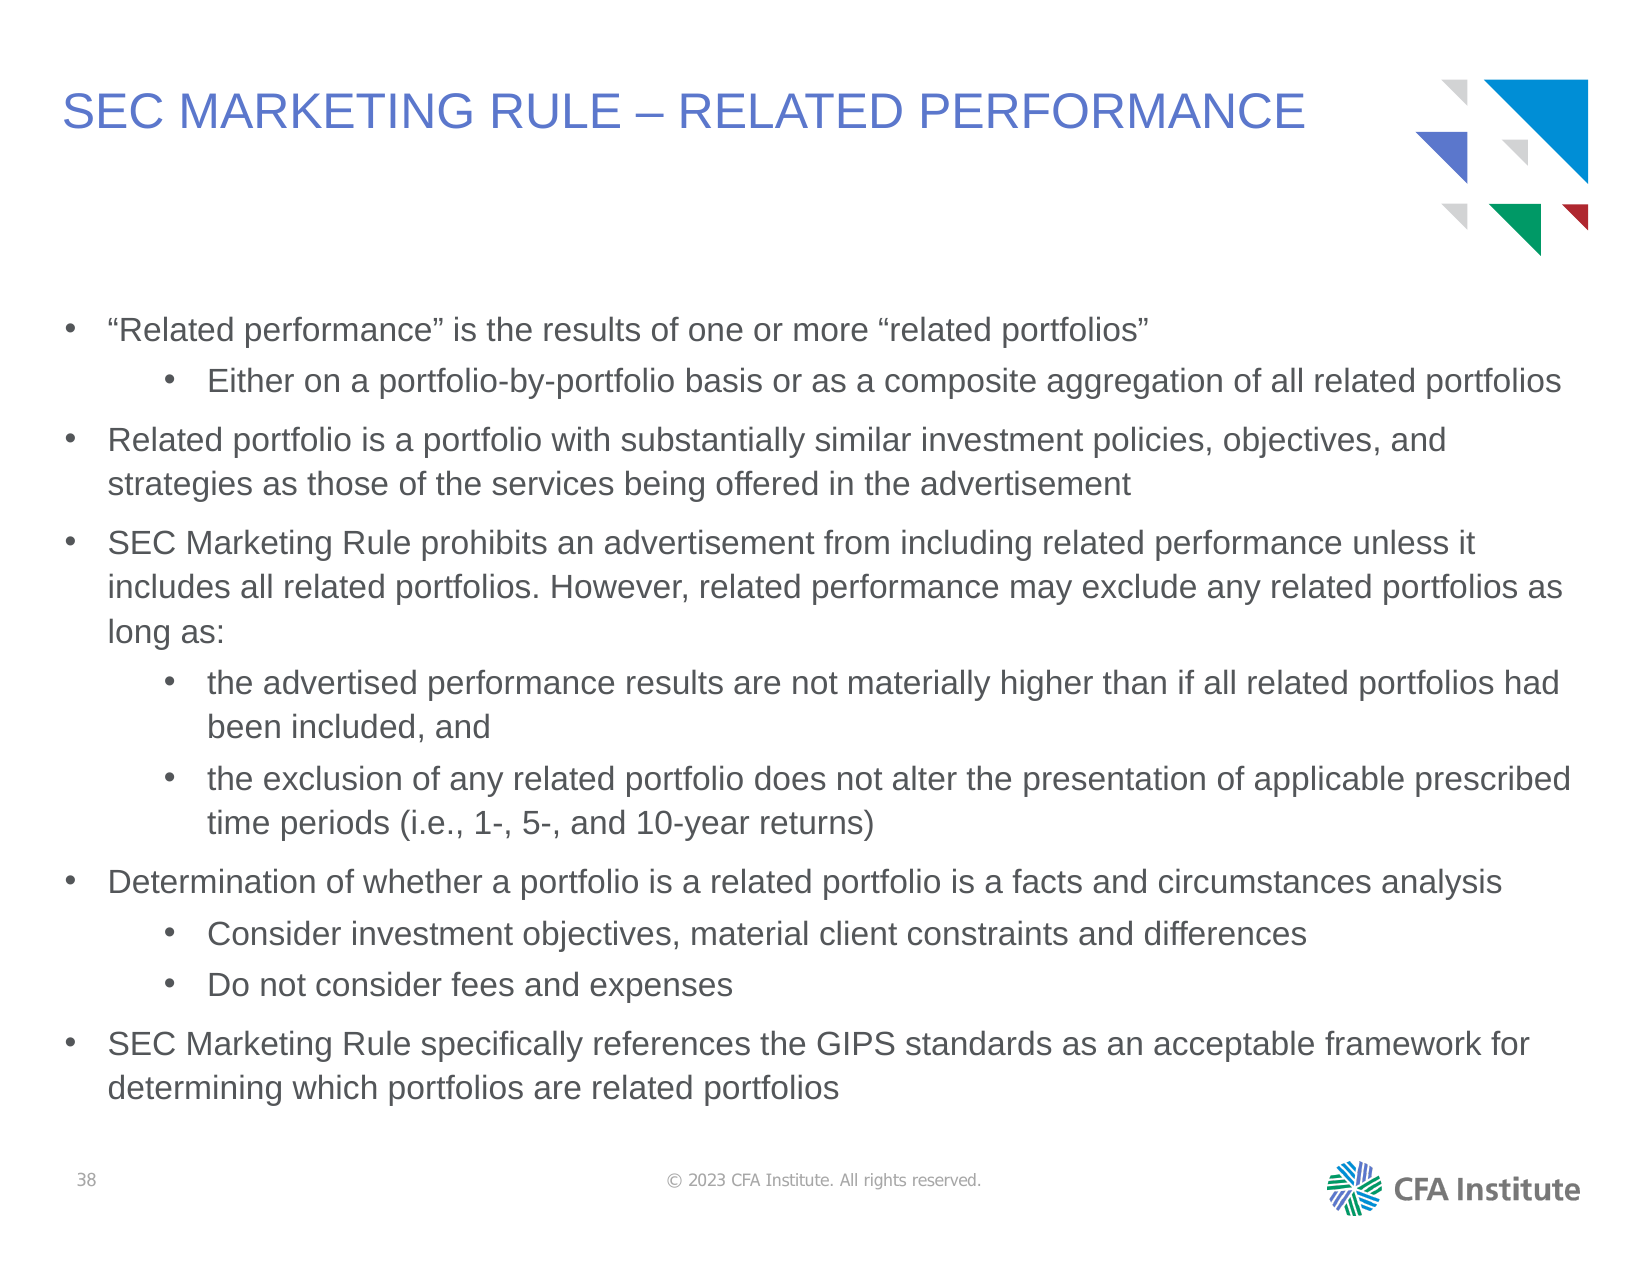

# SEC Marketing Rule – Related Performance
“Related performance” is the results of one or more “related portfolios”
Either on a portfolio-by-portfolio basis or as a composite aggregation of all related portfolios
Related portfolio is a portfolio with substantially similar investment policies, objectives, and strategies as those of the services being offered in the advertisement
SEC Marketing Rule prohibits an advertisement from including related performance unless it includes all related portfolios. However, related performance may exclude any related portfolios as long as:
the advertised performance results are not materially higher than if all related portfolios had been included, and
the exclusion of any related portfolio does not alter the presentation of applicable prescribed time periods (i.e., 1-, 5-, and 10-year returns)
Determination of whether a portfolio is a related portfolio is a facts and circumstances analysis
Consider investment objectives, material client constraints and differences
Do not consider fees and expenses
SEC Marketing Rule specifically references the GIPS standards as an acceptable framework for determining which portfolios are related portfolios
38
© 2023 CFA Institute. All rights reserved.